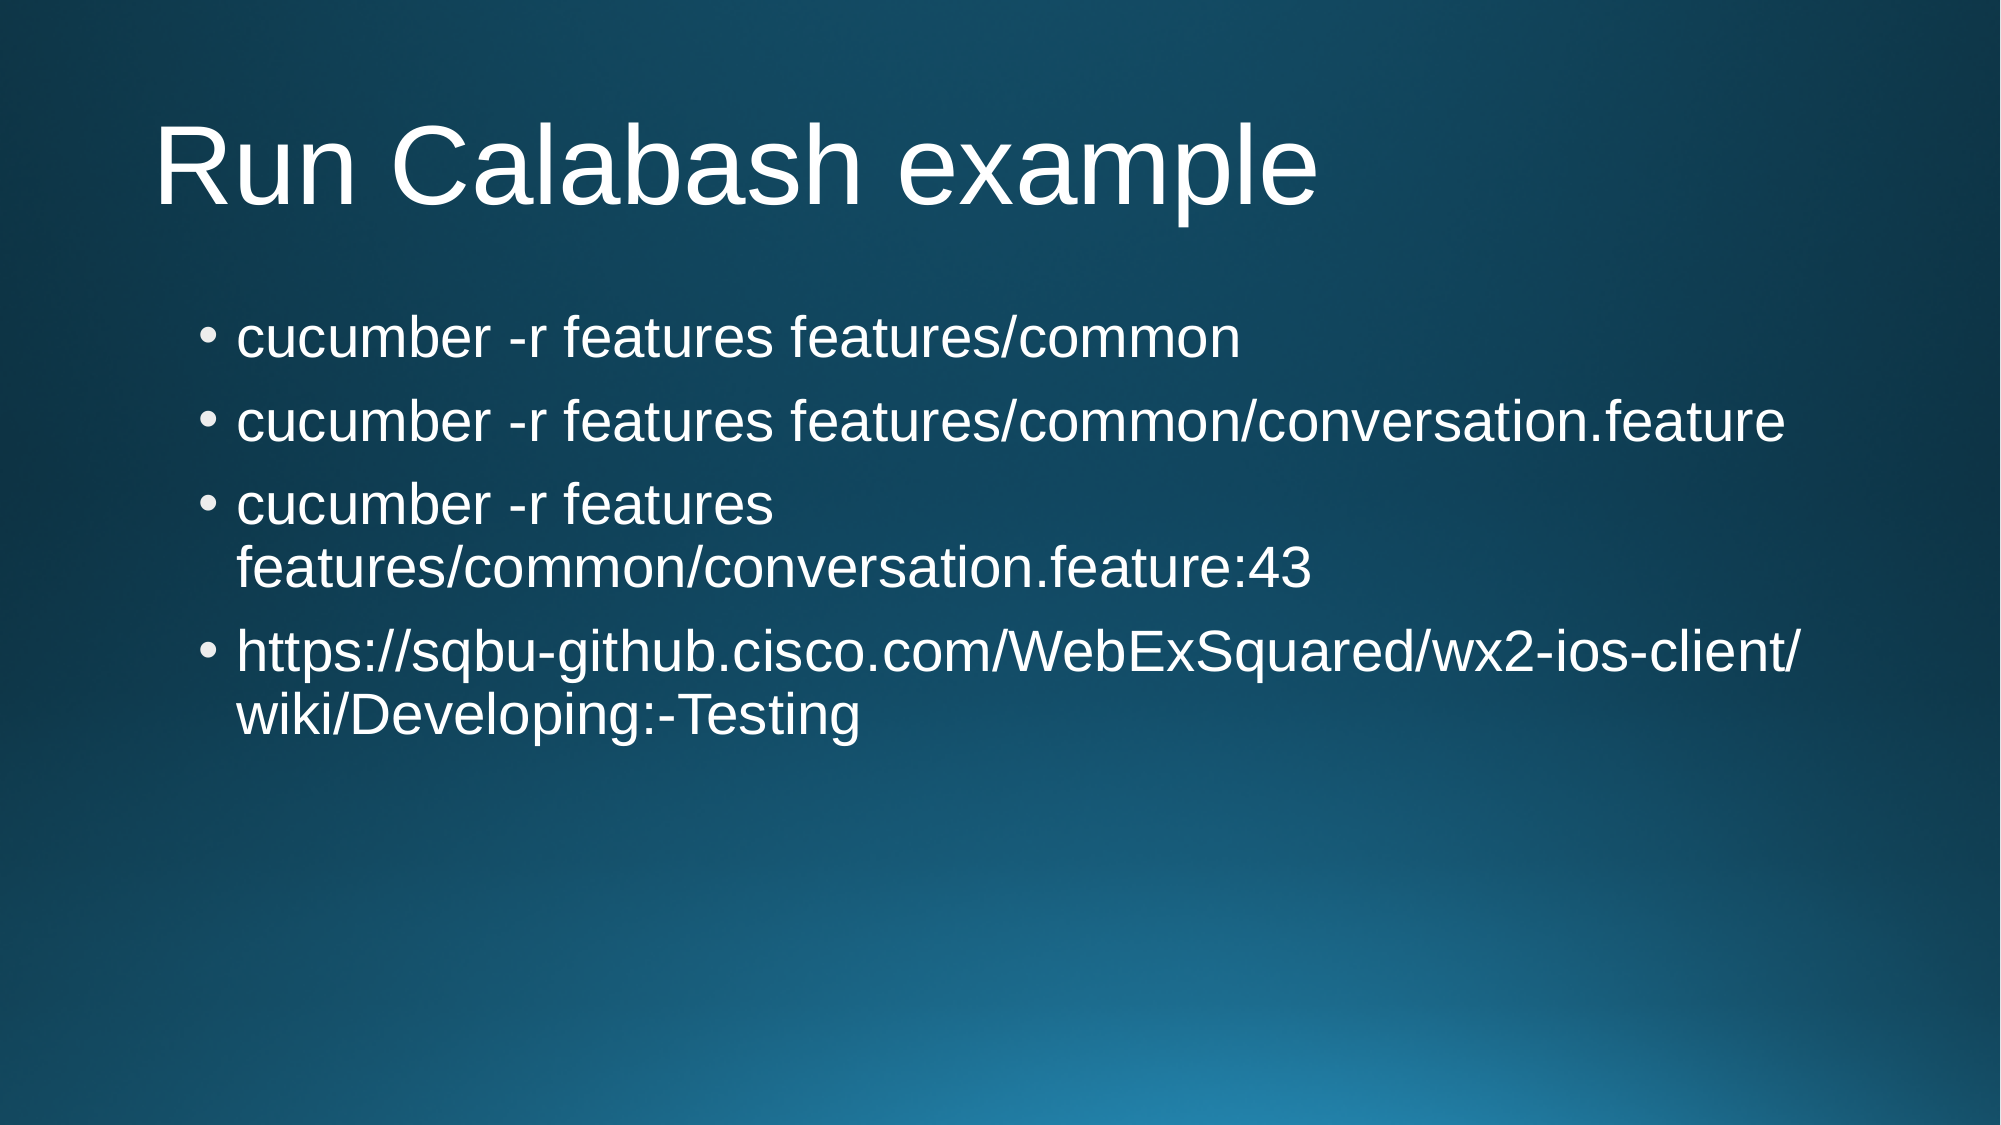

# Run Calabash example
cucumber -r features features/common
cucumber -r features features/common/conversation.feature
cucumber -r features features/common/conversation.feature:43
https://sqbu-github.cisco.com/WebExSquared/wx2-ios-client/wiki/Developing:-Testing